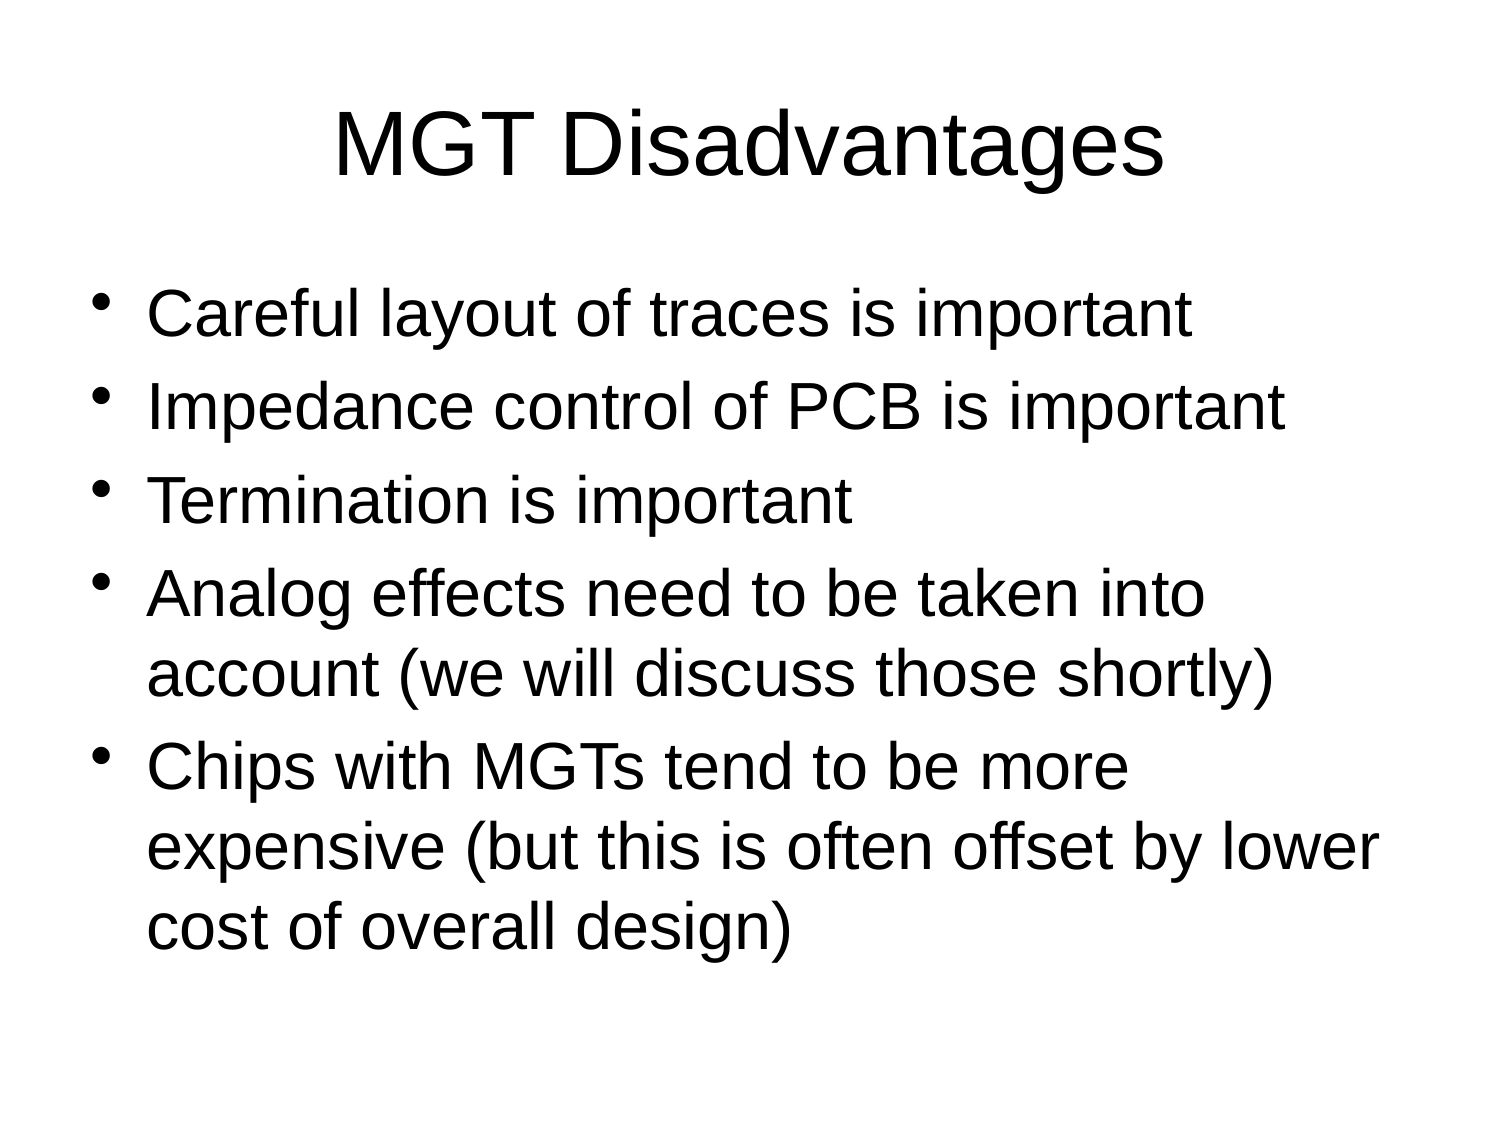

# MGT Disadvantages
Careful layout of traces is important
Impedance control of PCB is important
Termination is important
Analog effects need to be taken into account (we will discuss those shortly)
Chips with MGTs tend to be more expensive (but this is often offset by lower cost of overall design)